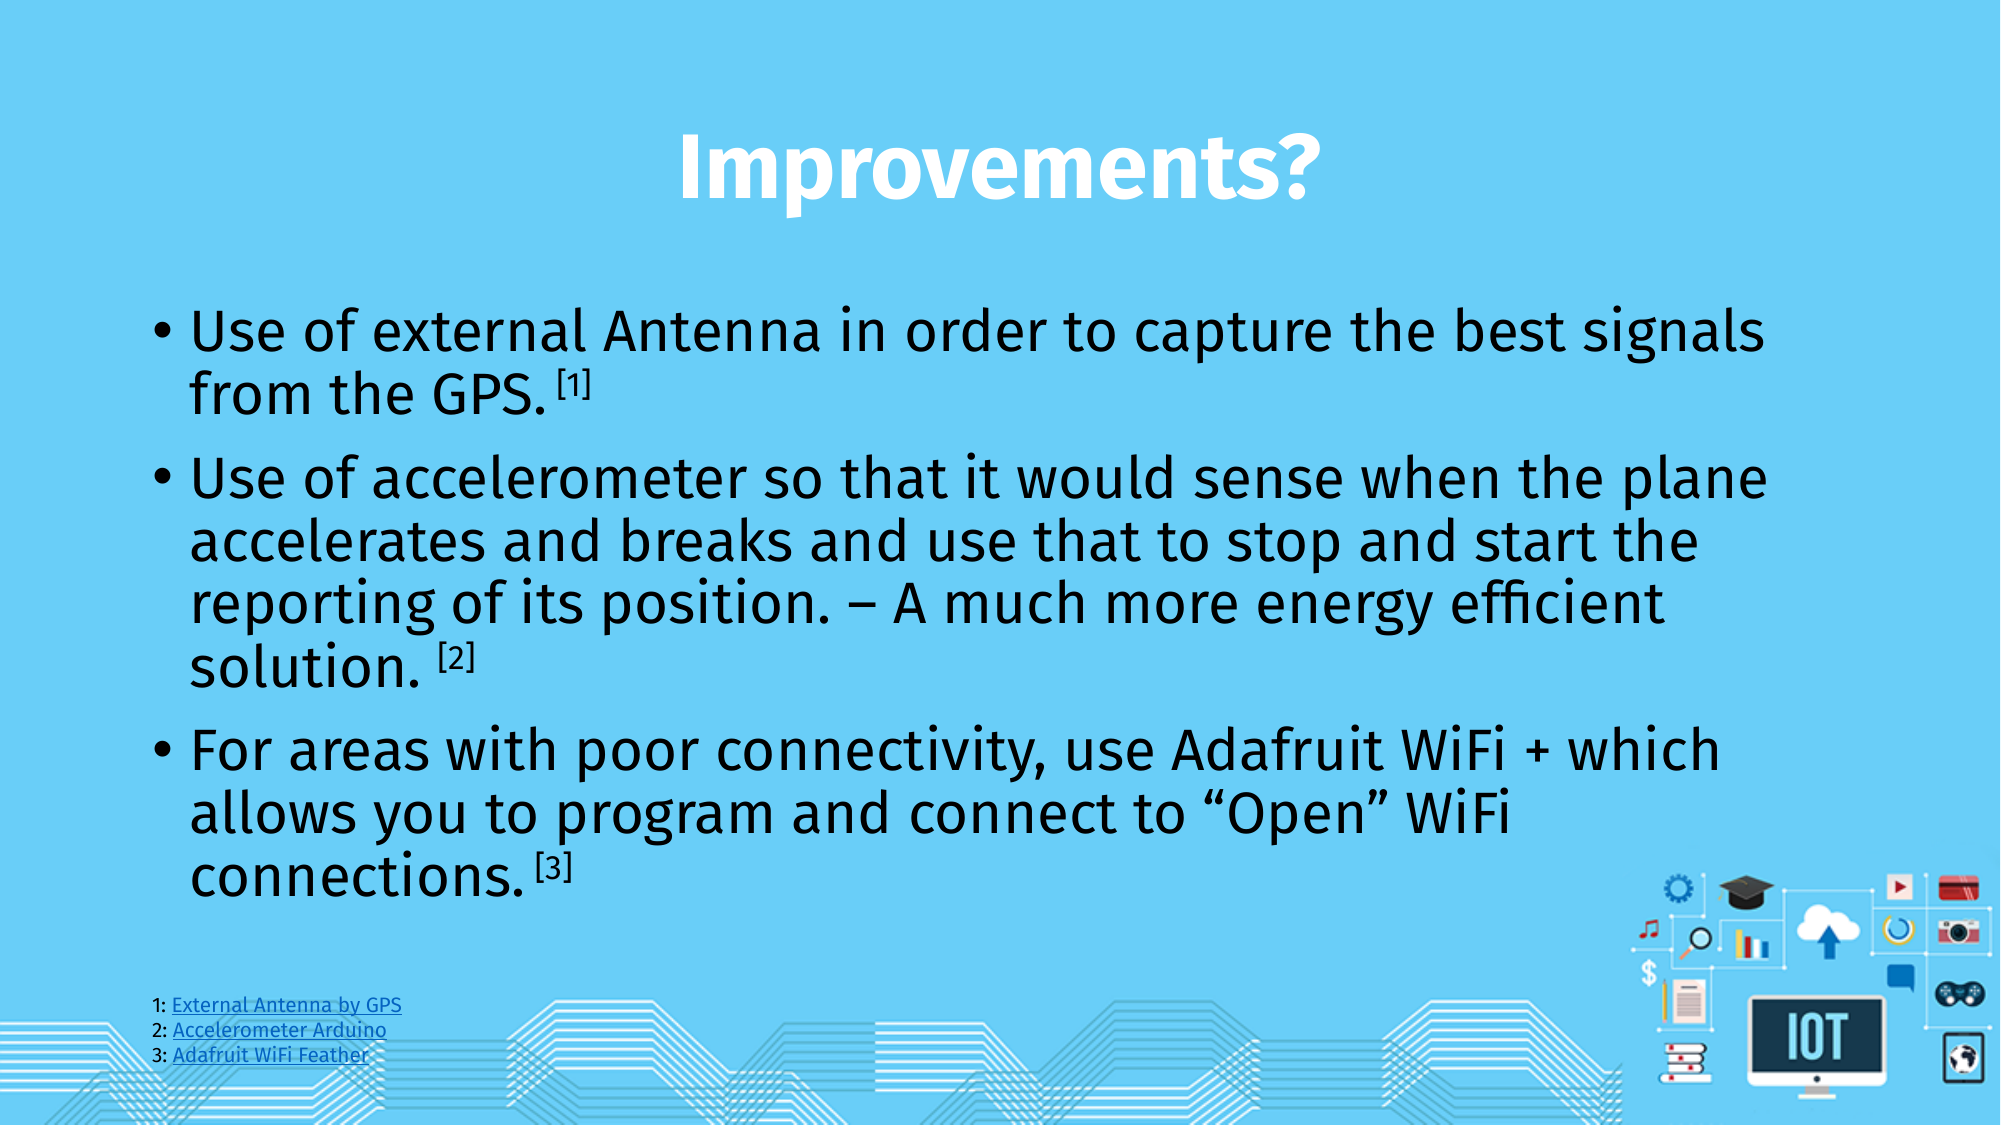

# Improvements?
Use of external Antenna in order to capture the best signals from the GPS. [1]
Use of accelerometer so that it would sense when the plane accelerates and breaks and use that to stop and start the reporting of its position. – A much more energy efficient solution. [2]
For areas with poor connectivity, use Adafruit WiFi + which allows you to program and connect to “Open” WiFi connections. [3]

1: External Antenna by GPS
2: Accelerometer Arduino
3: Adafruit WiFi Feather